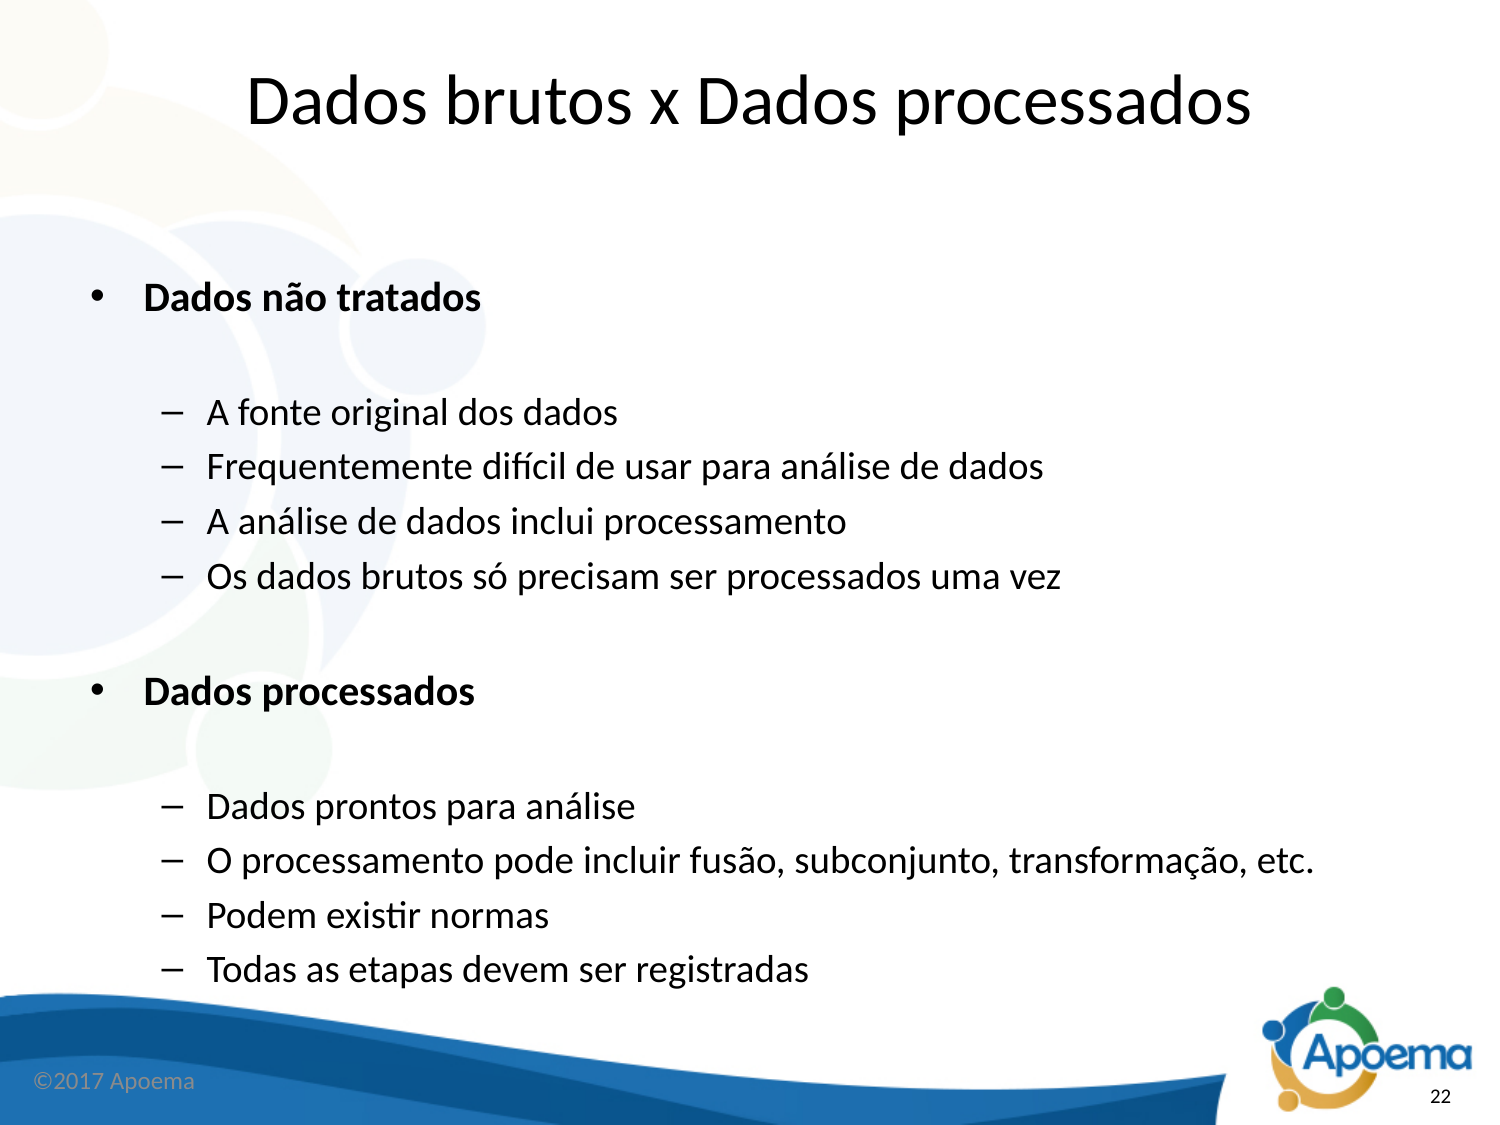

# Dados brutos x Dados processados
Dados não tratados

A fonte original dos dados
Frequentemente difícil de usar para análise de dados
A análise de dados inclui processamento
Os dados brutos só precisam ser processados uma vez

Dados processados

Dados prontos para análise
O processamento pode incluir fusão, subconjunto, transformação, etc.
Podem existir normas
Todas as etapas devem ser registradas
©2017 Apoema
22